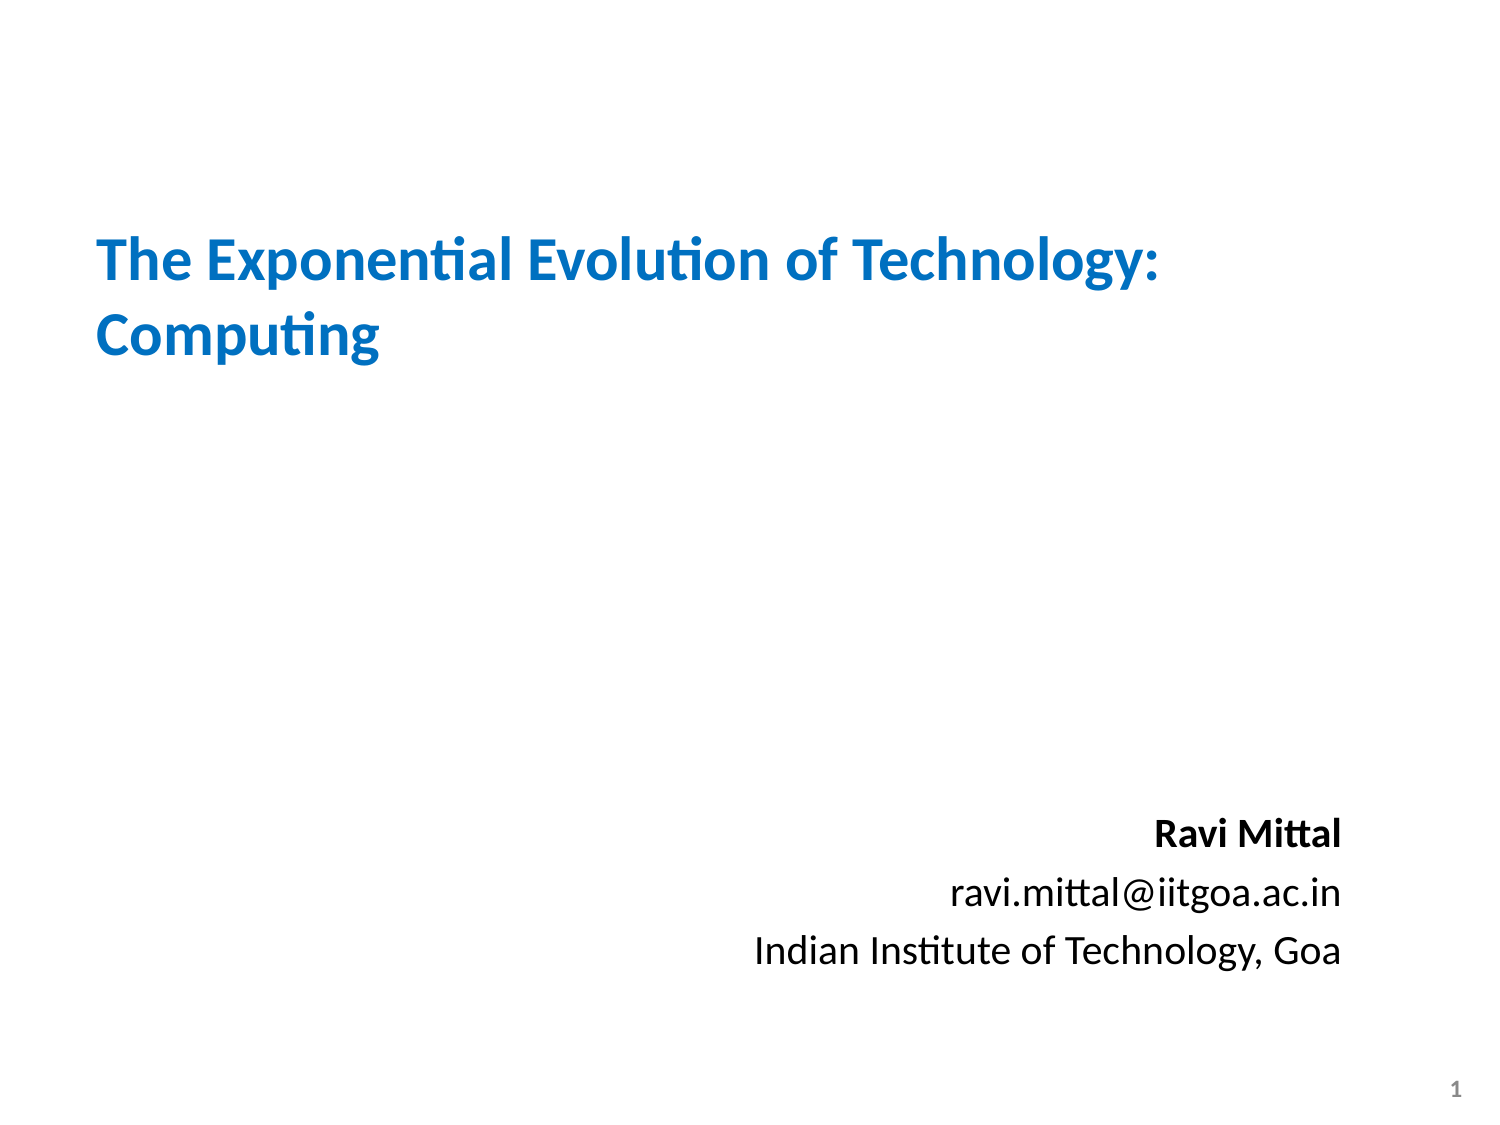

# The Exponential Evolution of Technology: Computing
Ravi Mittal
ravi.mittal@iitgoa.ac.in
Indian Institute of Technology, Goa